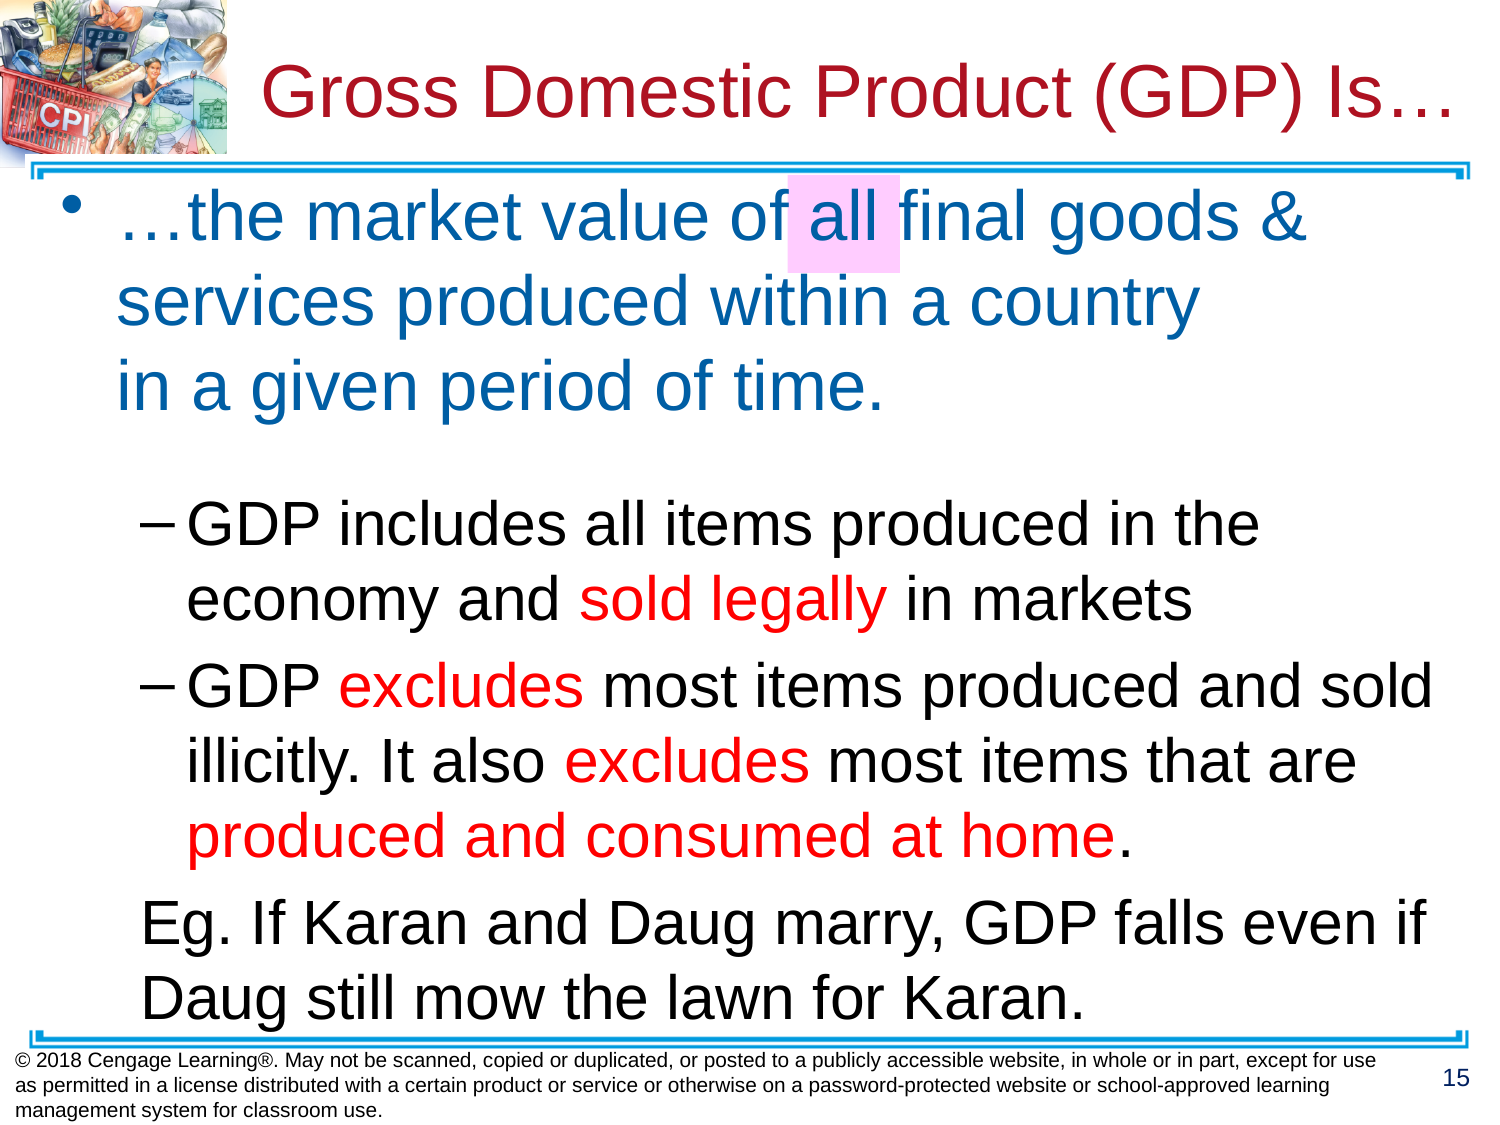

# Gross Domestic Product (GDP) Is…
…the market value of all final goods & services produced within a country
in a given period of time.

GDP includes all items produced in the economy and sold legally in markets
GDP excludes most items produced and sold illicitly. It also excludes most items that are produced and consumed at home.
Eg. If Karan and Daug marry, GDP falls even if Daug still mow the lawn for Karan.
© 2018 Cengage Learning®. May not be scanned, copied or duplicated, or posted to a publicly accessible website, in whole or in part, except for use as permitted in a license distributed with a certain product or service or otherwise on a password-protected website or school-approved learning management system for classroom use.
15